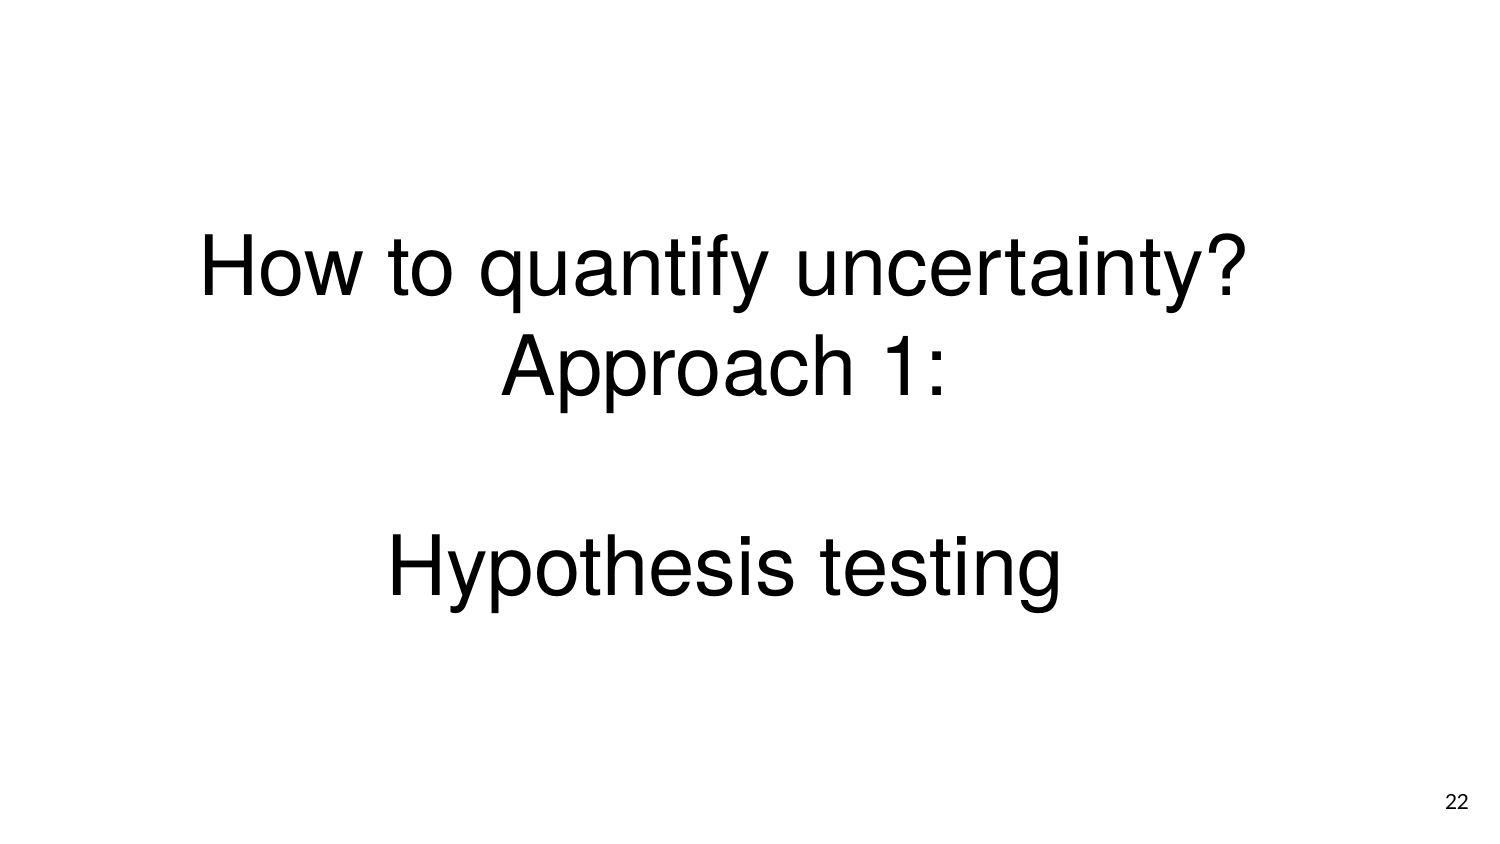

How to quantify uncertainty?
Approach 1:

Hypothesis testing
22